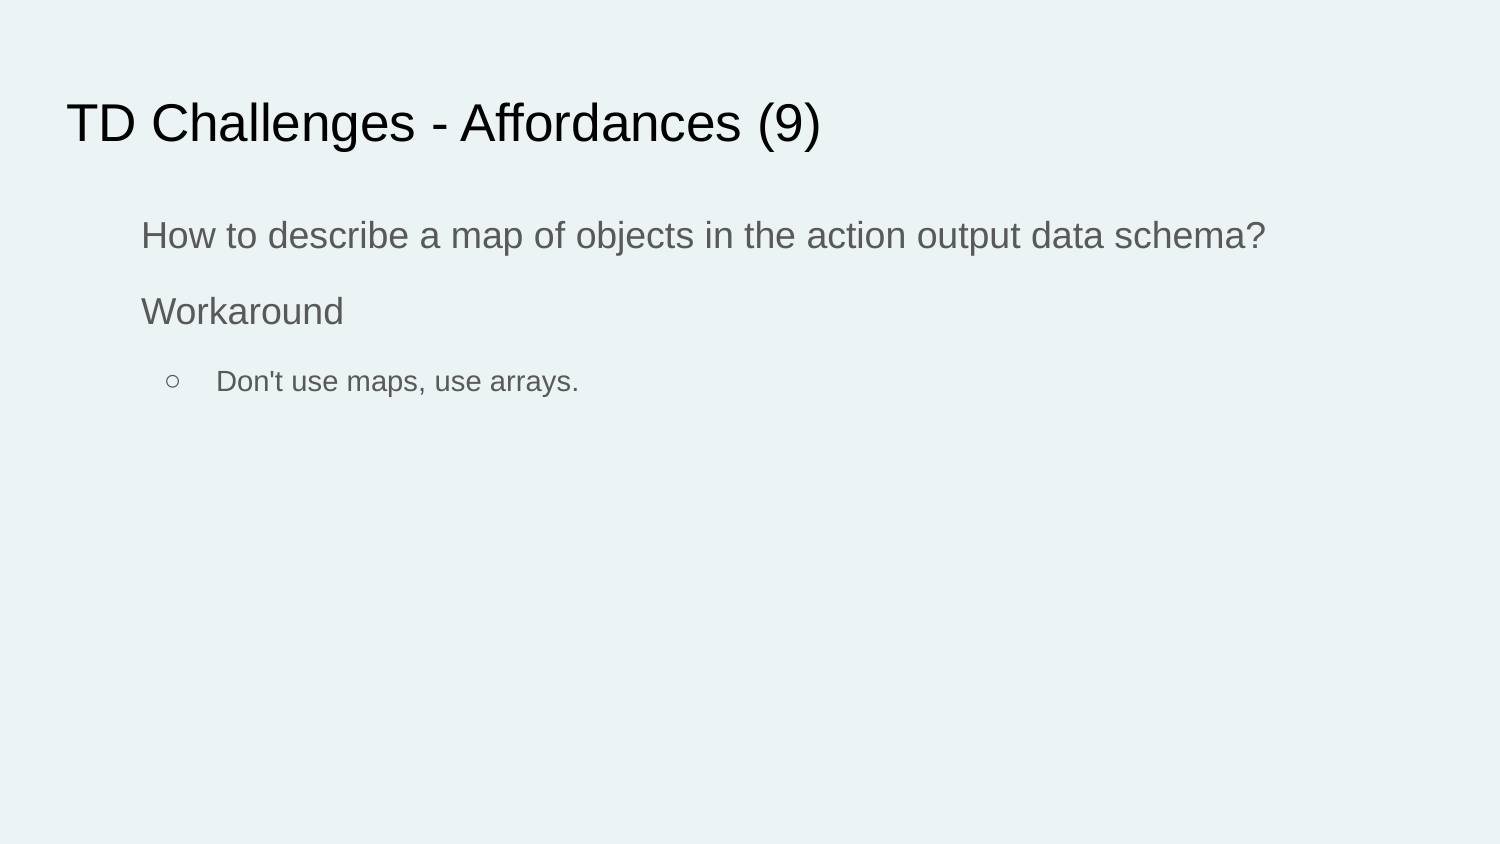

# TD Challenges - Affordances (9)
How to describe a map of objects in the action output data schema?
Workaround
Don't use maps, use arrays.